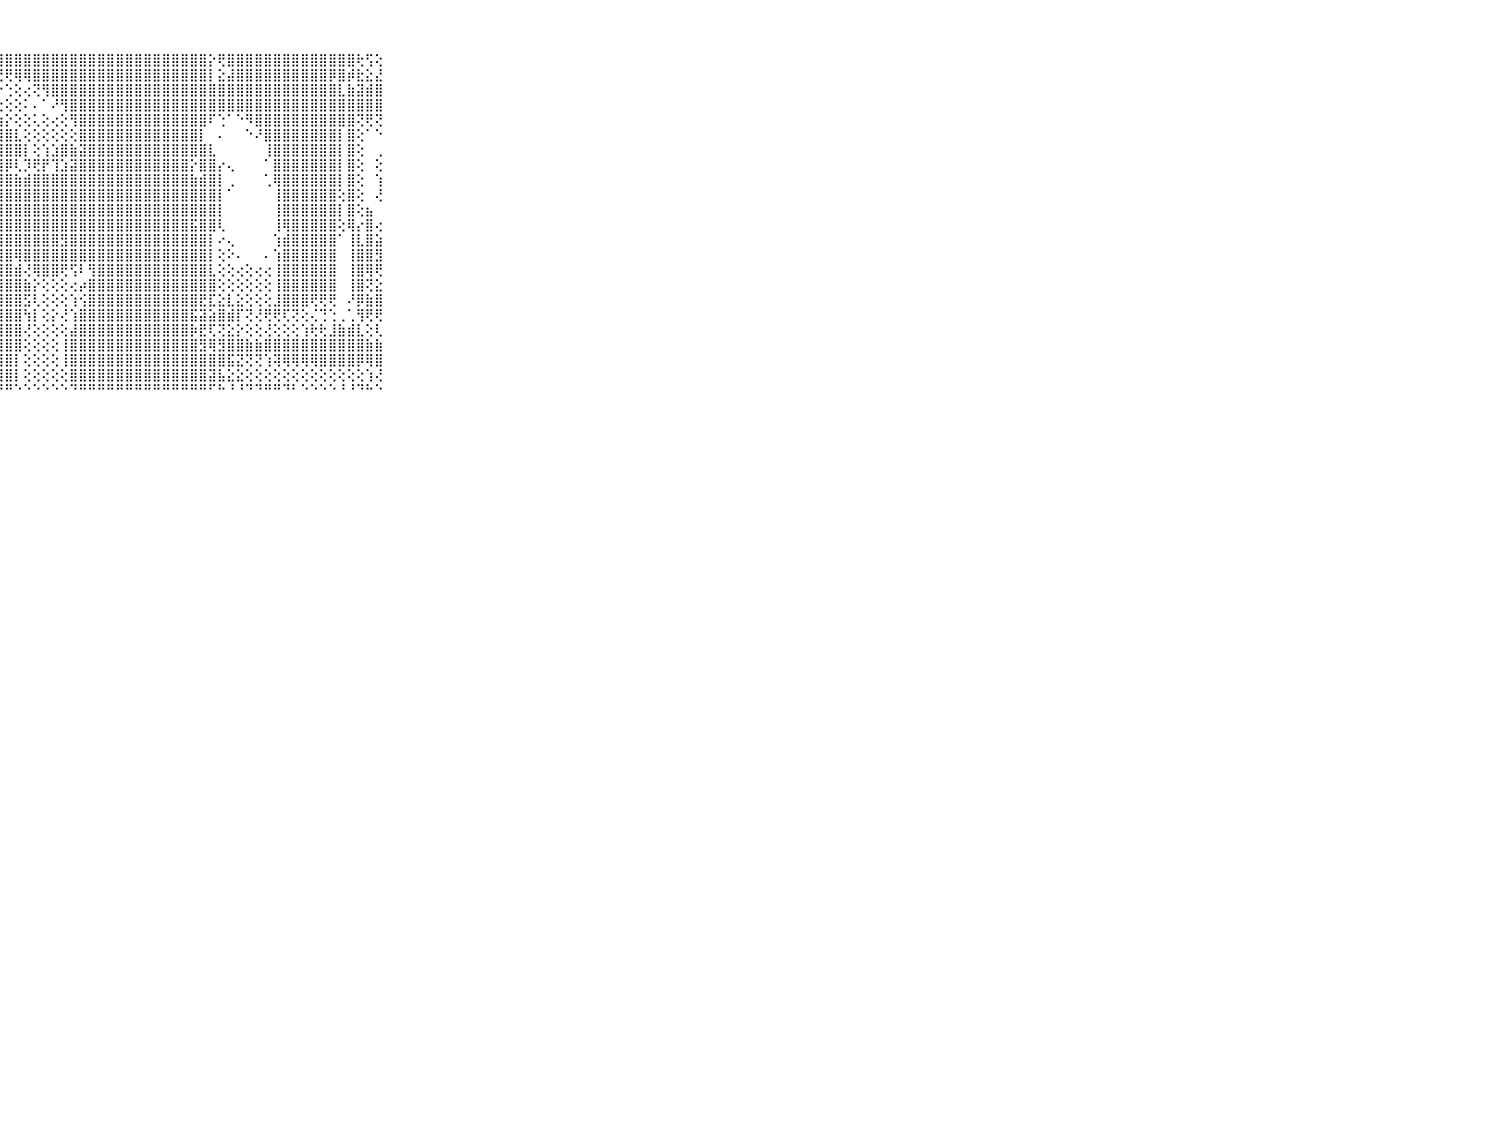

⠀⠀⠀⠀⠀⠀⠀⠀⠀⠀⠀⣿⣿⣿⣿⣿⣿⣿⣿⣿⣿⣿⣿⣿⣿⣿⣿⣿⣿⣿⣿⣿⣿⣿⣿⣿⣿⣿⣿⣿⣿⣿⣿⣿⣿⣿⣿⣿⣿⣿⡕⢟⣿⣿⣿⣿⣿⣿⣿⣿⣿⣿⣿⣿⣿⣿⢗⢫⢕⠀⠀⠀⠀⠀⠀⠀⠀⠀⠀⠀⠀
⠀⠀⠀⠀⠀⠀⠀⠀⠀⠀⠀⣿⣿⣿⣿⣿⣿⣿⣿⣿⣿⣿⣿⣿⢿⢟⢟⢟⢟⢿⢿⣿⣿⣿⣿⣿⣿⣿⣿⣿⣿⣿⣿⣿⣿⣿⣿⣿⣿⣿⡇⣕⣼⣿⣿⣿⣿⣿⣿⣿⣿⣿⣿⡿⣿⡾⣗⣕⣜⠀⠀⠀⠀⠀⠀⠀⠀⠀⠀⠀⠀
⠀⠀⠀⠀⠀⠀⠀⠀⠀⠀⠀⣿⣿⣿⣿⣿⣿⣿⣿⣿⣿⡿⢯⣅⡑⠕⠕⠕⢑⢕⢔⢝⢻⣿⣿⣿⣿⣿⣿⣿⣿⣿⣿⣿⣿⣿⣿⣿⣿⣿⣿⣿⣿⣿⣿⣿⣿⣿⣿⣿⣿⣿⣿⣿⣇⣷⣽⣾⣿⠀⠀⠀⠀⠀⠀⠀⠀⠀⠀⠀⠀
⠀⠀⠀⠀⠀⠀⠀⠀⠀⠀⠀⣿⣿⣿⣿⣿⣿⣿⣿⣿⢏⠐⠱⠾⢿⣷⣅⢐⢕⢕⠅⠄⠁⠜⢻⣿⣿⣿⣿⣿⣿⣿⣿⣿⣿⣿⣿⣿⣿⣿⣿⣿⣿⣿⣿⣿⣿⣿⣿⣿⣿⣿⣿⣿⣿⣿⣿⣿⣿⠀⠀⠀⠀⠀⠀⠀⠀⠀⠀⠀⠀
⠀⠀⠀⠀⠀⠀⠀⠀⠀⠀⠀⣿⣿⣿⣿⣿⣿⣿⣿⡏⢁⢀⠀⠀⠐⢹⣿⣷⡕⢕⢕⢅⢕⢔⢕⢻⣿⣿⣿⣿⣿⣿⣿⣿⣿⣿⣿⣿⣿⣿⠏⢑⠁⠑⠻⣿⣿⣿⣿⣿⣿⣿⣿⣿⣿⣿⢝⢟⢝⠀⠀⠀⠀⠀⠀⠀⠀⠀⠀⠀⠀
⠀⠀⠀⠀⠀⠀⠀⠀⠀⠀⠀⣿⣿⣿⣿⣿⣿⣿⣿⢕⢕⢕⢔⢄⢔⢕⢹⣿⣿⣇⢕⢕⢕⢕⢕⢕⣿⣿⣿⣿⣿⣿⣿⣿⣿⣿⣿⣿⣿⡇⠀⠄⠀⠀⠑⠜⣿⣿⣿⣿⣿⣿⣿⣿⡇⣿⢕⠁⠑⠀⠀⠀⠀⠀⠀⠀⠀⠀⠀⠀⠀
⠀⠀⠀⠀⠀⠀⠀⠀⠀⠀⠀⣿⣿⣿⣿⣿⣿⣿⡟⢕⢕⢕⢕⢕⢅⢕⢕⢻⣿⣿⡇⢕⢱⣱⣿⣷⣽⣿⣿⣿⣿⣿⣿⣿⣿⣿⣿⣿⣿⣿⣇⠀⠀⠀⠀⠀⢸⣿⣿⣿⣿⣿⣿⣿⡇⣿⢕⠀⢀⠀⠀⠀⠀⠀⠀⠀⠀⠀⠀⠀⠀
⠀⠀⠀⠀⠀⠀⠀⠀⠀⠀⠀⣿⣿⣿⣿⣿⣿⣿⣏⣕⣱⣵⣵⣵⣵⣵⣵⣾⡿⢇⡹⢟⡟⢹⣱⣽⣿⣿⣿⣿⣿⣿⣿⣿⣿⣿⣿⣿⡕⣿⣿⡔⢄⠀⠀⠀⠁⣿⣿⣿⣿⣿⣿⣿⡇⣿⢕⠀⢕⠀⠀⠀⠀⠀⠀⠀⠀⠀⠀⠀⠀
⠀⠀⠀⠀⠀⠀⠀⠀⠀⠀⠀⣿⣿⣿⣿⣿⣿⣿⣿⣿⣿⣿⣿⣿⣿⣿⣿⣿⣿⣷⣾⣿⣿⣿⣿⣿⣿⣿⣿⣿⣿⣿⣿⣿⣿⣿⣿⣿⣷⣾⣿⡇⢀⠀⠀⠀⢁⢿⣿⣿⣿⣿⣿⣿⡇⣿⢕⠀⢱⠀⠀⠀⠀⠀⠀⠀⠀⠀⠀⠀⠀
⠀⠀⠀⠀⠀⠀⠀⠀⠀⠀⠀⣿⣿⣿⣿⣿⣿⣿⣿⣿⣿⣿⣿⣿⣿⣿⣿⣿⣿⣿⣿⣿⣿⣿⣿⣿⣿⣿⣿⣿⣿⣿⣿⣿⣿⣿⣿⣿⣿⣿⣿⡇⠁⠀⠀⠀⠀⢸⣿⣿⣿⣿⣿⣿⢕⣿⢕⠀⢜⠀⠀⠀⠀⠀⠀⠀⠀⠀⠀⠀⠀
⠀⠀⠀⠀⠀⠀⠀⠀⠀⠀⠀⣿⣿⣿⣿⣿⣿⣿⣿⣿⣿⣿⣿⣿⣿⣿⣿⣿⣿⣿⣿⣿⣿⣿⣿⣿⣿⣿⣿⣿⣿⣿⣿⣿⣿⣿⣿⣿⣿⣿⣿⡇⠀⠀⠀⠀⠀⢸⣿⣿⣿⣿⣿⣿⡇⣿⢕⣦⠀⠀⠀⠀⠀⠀⠀⠀⠀⠀⠀⠀⠀
⠀⠀⠀⠀⠀⠀⠀⠀⠀⠀⠀⣿⣿⣿⣿⣿⣿⣿⣿⣿⣿⣿⣿⣿⣿⣿⣿⣿⣿⣿⣿⣿⣿⣿⣿⣿⣿⣿⣿⣿⣿⣿⣿⣿⣿⣿⣿⣿⣯⣿⣿⢇⠀⠀⠀⠀⠀⢸⢿⣿⣿⣿⣿⣿⢕⢿⡔⣿⢔⠀⠀⠀⠀⠀⠀⠀⠀⠀⠀⠀⠀
⠀⠀⠀⠀⠀⠀⠀⠀⠀⠀⠀⣿⣿⣿⣿⣿⣿⣿⣿⣿⣿⣿⣿⣿⣿⣿⣿⣿⣿⣿⣿⣿⣿⣿⣻⣿⣿⣿⣿⣿⣿⣿⣿⣿⣿⣿⣿⣿⣿⣿⡇⠔⢄⠀⠀⠀⠀⢱⣾⣿⣿⣿⣿⣿⠁⢸⣇⣿⣵⠀⠀⠀⠀⠀⠀⠀⠀⠀⠀⠀⠀
⠀⠀⠀⠀⠀⠀⠀⠀⠀⠀⠀⣹⣿⣹⣿⣿⣿⣿⣯⣿⣿⣿⣿⣿⣿⣿⣿⣿⣿⢿⣿⣿⣿⣿⣿⣿⣿⣿⣿⣿⣿⣿⣿⣿⣿⣿⣿⣿⣿⣿⡇⢕⠕⠄⠀⠀⠄⢱⣿⣿⣿⣿⣿⣿⠀⢸⣿⣿⣻⠀⠀⠀⠀⠀⠀⠀⠀⠀⠀⠀⠀
⠀⠀⠀⠀⠀⠀⠀⠀⠀⠀⠀⣿⣿⣿⣿⣿⣿⣿⣿⣿⣿⣿⣿⣿⣿⣿⣿⣿⣿⣾⢜⢿⣿⣿⢟⢫⠇⢻⣿⣿⣿⣿⣿⣿⣿⣿⣿⣿⣿⣿⣇⢕⢕⢔⢕⢔⢔⢸⣿⣿⣿⣿⣿⣿⠀⢸⣿⢿⢟⠀⠀⠀⠀⠀⠀⠀⠀⠀⠀⠀⠀
⠀⠀⠀⠀⠀⠀⠀⠀⠀⠀⠀⣿⣿⣿⣿⣿⣿⣿⣿⣿⣿⣿⣿⣿⣿⣿⣿⣿⣿⣿⣷⡕⢕⢕⢕⢔⡴⣿⣿⣿⣿⣿⣿⣿⣿⣿⣿⣿⣿⣿⣿⢕⢕⢕⢕⢕⢕⢸⣿⣿⣿⣿⣿⣿⠀⢸⣿⢝⣕⠀⠀⠀⠀⠀⠀⠀⠀⠀⠀⠀⠀
⠀⠀⠀⠀⠀⠀⠀⠀⠀⠀⠀⣿⣿⣿⣿⣿⣿⣿⣿⣿⣿⣿⣿⣿⣿⣿⣿⣿⣿⣿⣫⢇⢕⢕⢕⢱⢪⣿⣿⣿⣿⣿⣿⣿⣿⣿⣿⣿⣿⣟⣏⣕⣇⣕⢕⢕⢕⣸⣿⣿⣿⢟⢟⢟⠀⠜⡿⣷⣿⠀⠀⠀⠀⠀⠀⠀⠀⠀⠀⠀⠀
⠀⠀⠀⠀⠀⠀⠀⠀⠀⠀⠀⣿⣿⣿⣿⣿⣿⣿⣿⣿⣿⣿⣿⣿⣿⣿⣿⣿⣿⣿⢳⡇⢕⡕⢜⢱⣿⣿⣿⣿⣿⣿⣿⣿⣿⣿⣿⣿⣯⣽⣵⣿⣾⡏⢝⢜⢟⢟⢏⢝⢕⢌⢙⢑⢀⢁⢻⢟⢟⠀⠀⠀⠀⠀⠀⠀⠀⠀⠀⠀⠀
⠀⠀⠀⠀⠀⠀⠀⠀⠀⠀⠀⣿⣿⣿⣿⣿⣿⣿⣿⣿⣿⣿⣿⣿⣿⣿⣿⣿⣿⣿⢜⢕⢕⢕⢕⣼⣿⣿⣿⣿⣿⣿⣿⣿⣿⣿⣿⣿⡷⣟⢏⢝⣕⡕⢕⢕⢜⢕⢕⢕⢱⢗⢗⣸⣷⣾⣇⢕⢇⠀⠀⠀⠀⠀⠀⠀⠀⠀⠀⠀⠀
⠀⠀⠀⠀⠀⠀⠀⠀⠀⠀⠀⡿⣿⣿⣿⣿⣿⣿⣿⣿⣿⣿⣿⣿⣿⣿⣿⣿⣿⣿⢕⢕⢕⢕⢸⣿⣿⣿⣿⣿⣿⣿⣿⣿⣿⣿⣿⣿⣿⣻⢿⣻⣿⣿⣷⣷⣿⣿⣿⣿⣿⣿⣿⣿⣿⣿⣿⣷⣷⠀⠀⠀⠀⠀⠀⠀⠀⠀⠀⠀⠀
⠀⠀⠀⠀⠀⠀⠀⠀⠀⠀⠀⣿⣻⣿⣿⣿⣿⣿⣿⣿⣿⣿⣿⣿⣿⣿⣿⣿⣿⡇⢕⢕⢕⢕⢸⣿⣿⣿⣿⣿⣿⣿⣿⣿⣿⣿⣿⣿⣿⣿⣿⣿⣯⣝⢝⢝⢱⢽⢿⢿⢿⢿⣿⣿⣿⣿⡿⢿⣿⠀⠀⠀⠀⠀⠀⠀⠀⠀⠀⠀⠀
⠀⠀⠀⠀⠀⠀⠀⠀⠀⠀⠀⣽⣿⣿⣿⣿⣿⣿⣿⣿⣿⣿⣿⣿⣿⣿⣿⣿⣿⡇⢕⢕⢕⢕⢕⣿⣿⣿⣿⣿⣿⣿⣿⣿⣿⣿⣿⣿⣿⣿⣽⣧⣕⣕⢕⢕⢕⢕⢕⢕⢕⢕⢕⢕⢕⢕⢕⢱⢜⠀⠀⠀⠀⠀⠀⠀⠀⠀⠀⠀⠀
⠀⠀⠀⠀⠀⠀⠀⠀⠀⠀⠀⠛⠛⠛⠛⠛⠛⠛⠛⠛⠛⠛⠛⠛⠛⠛⠛⠛⠛⠑⠑⠑⠑⠑⠑⠙⠛⠛⠛⠛⠛⠛⠛⠛⠛⠛⠛⠛⠛⠛⠋⠓⠘⠘⠙⠙⠛⠛⠙⠃⠑⠑⠑⠑⠘⠘⠙⠓⠑⠀⠀⠀⠀⠀⠀⠀⠀⠀⠀⠀⠀